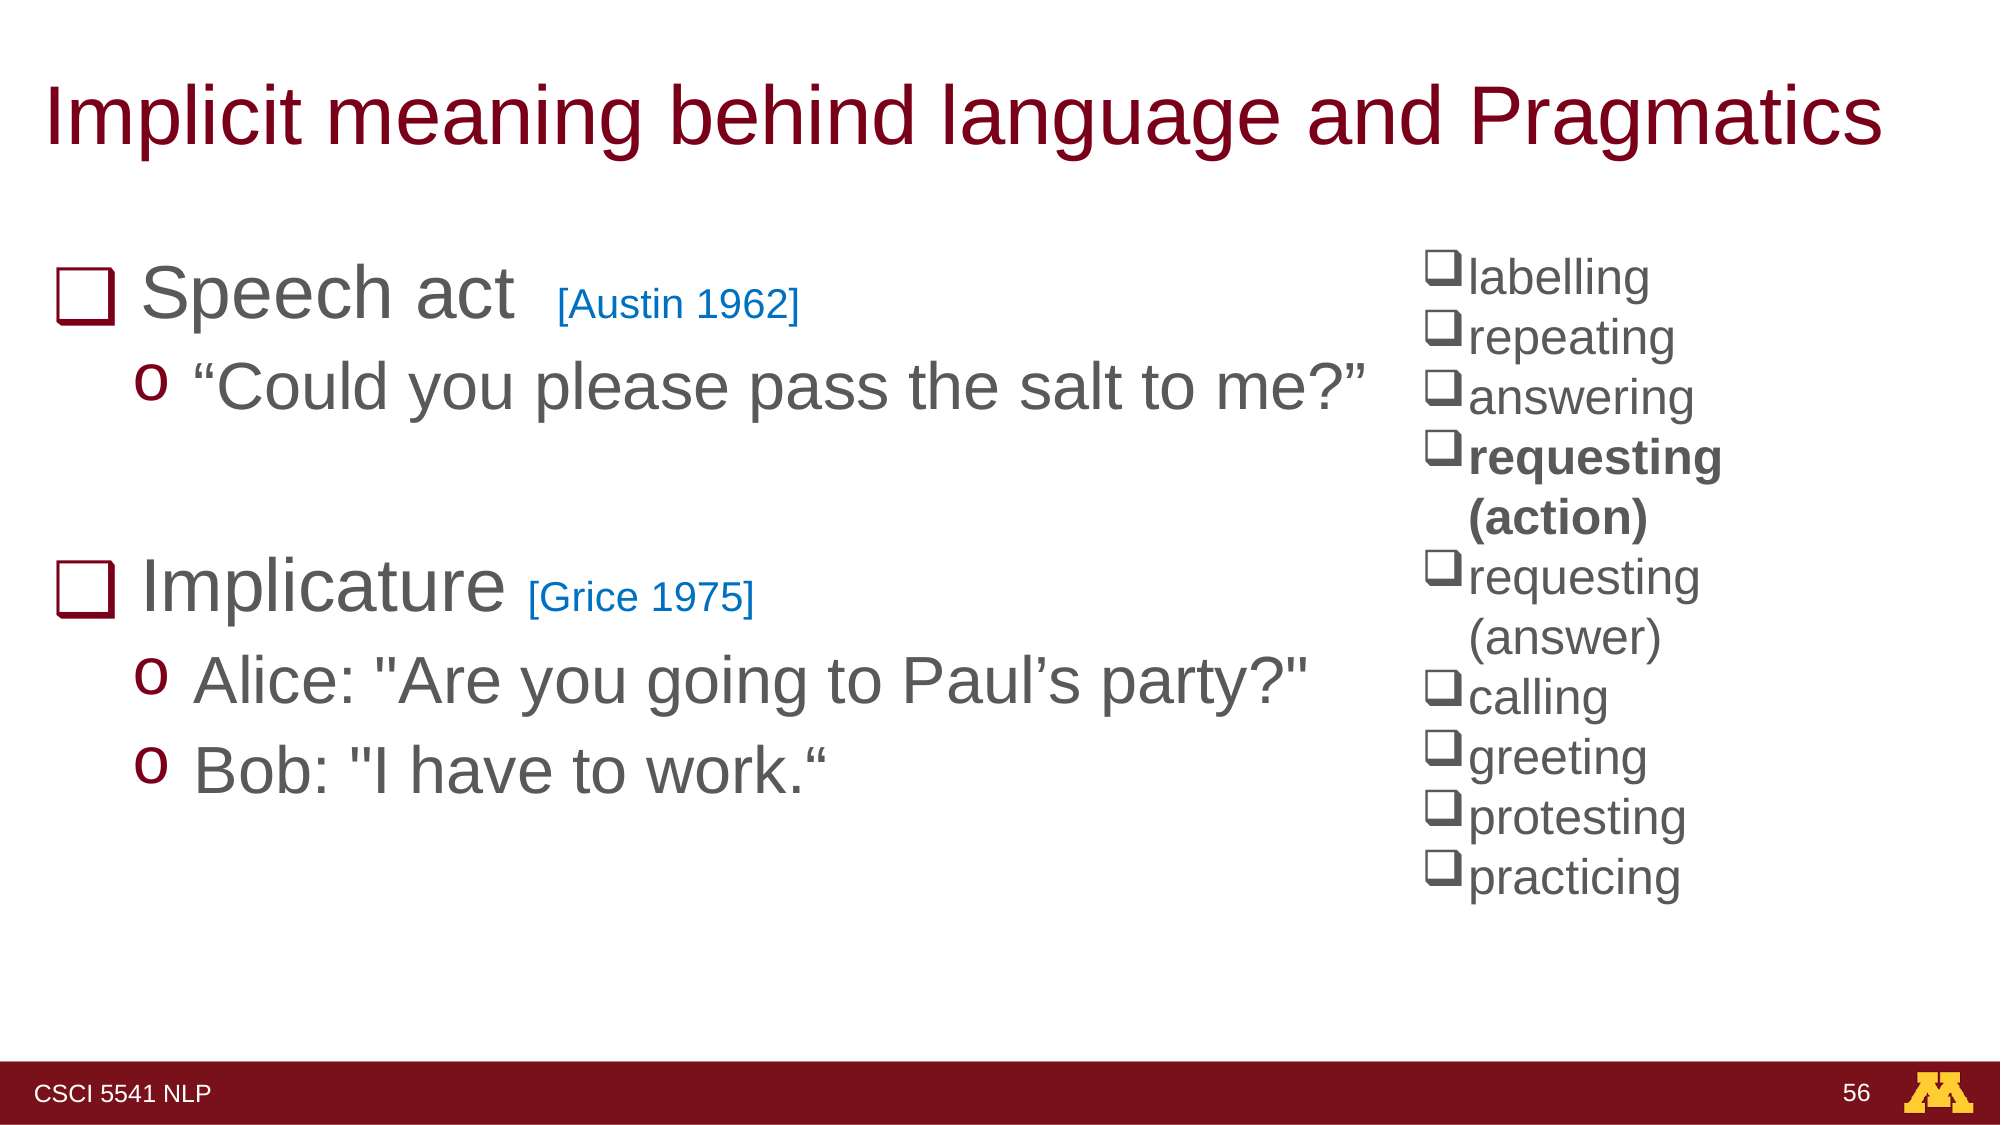

# Implicit meaning behind language and Pragmatics
 Speech act  [Austin 1962]
“Could you please pass the salt to me?”

 Implicature [Grice 1975]
Alice: "Are you going to Paul’s party?"
Bob: "I have to work.“
labelling
repeating
answering
requesting (action)
requesting (answer)
calling
greeting
protesting
practicing
56